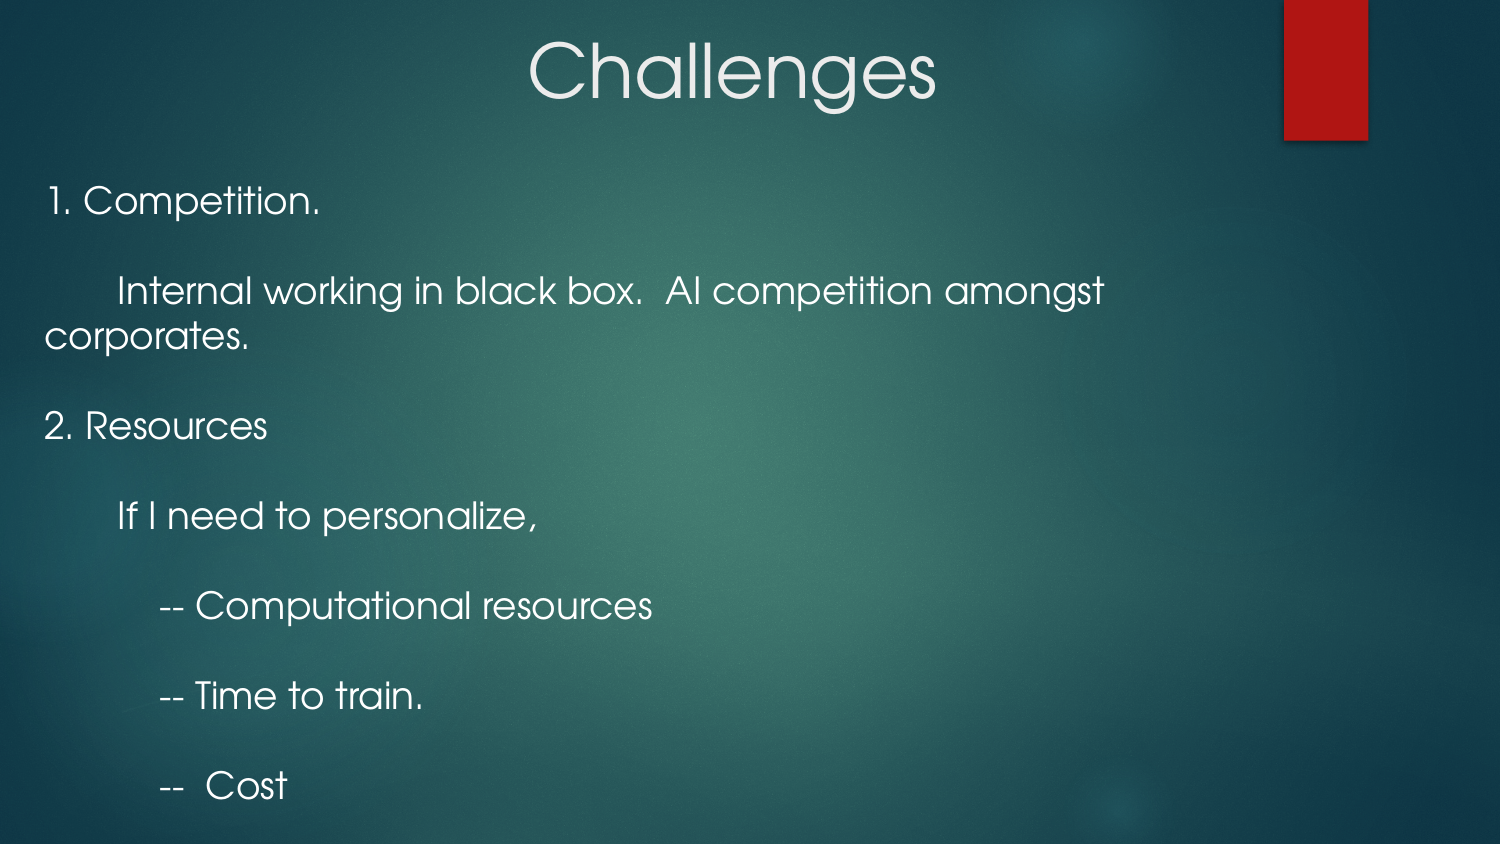

# Challenges
1. Competition.

       Internal working in black box.  AI competition amongst corporates.

2. Resources

       If I need to personalize,

           -- Computational resources

           -- Time to train.

           --  Cost